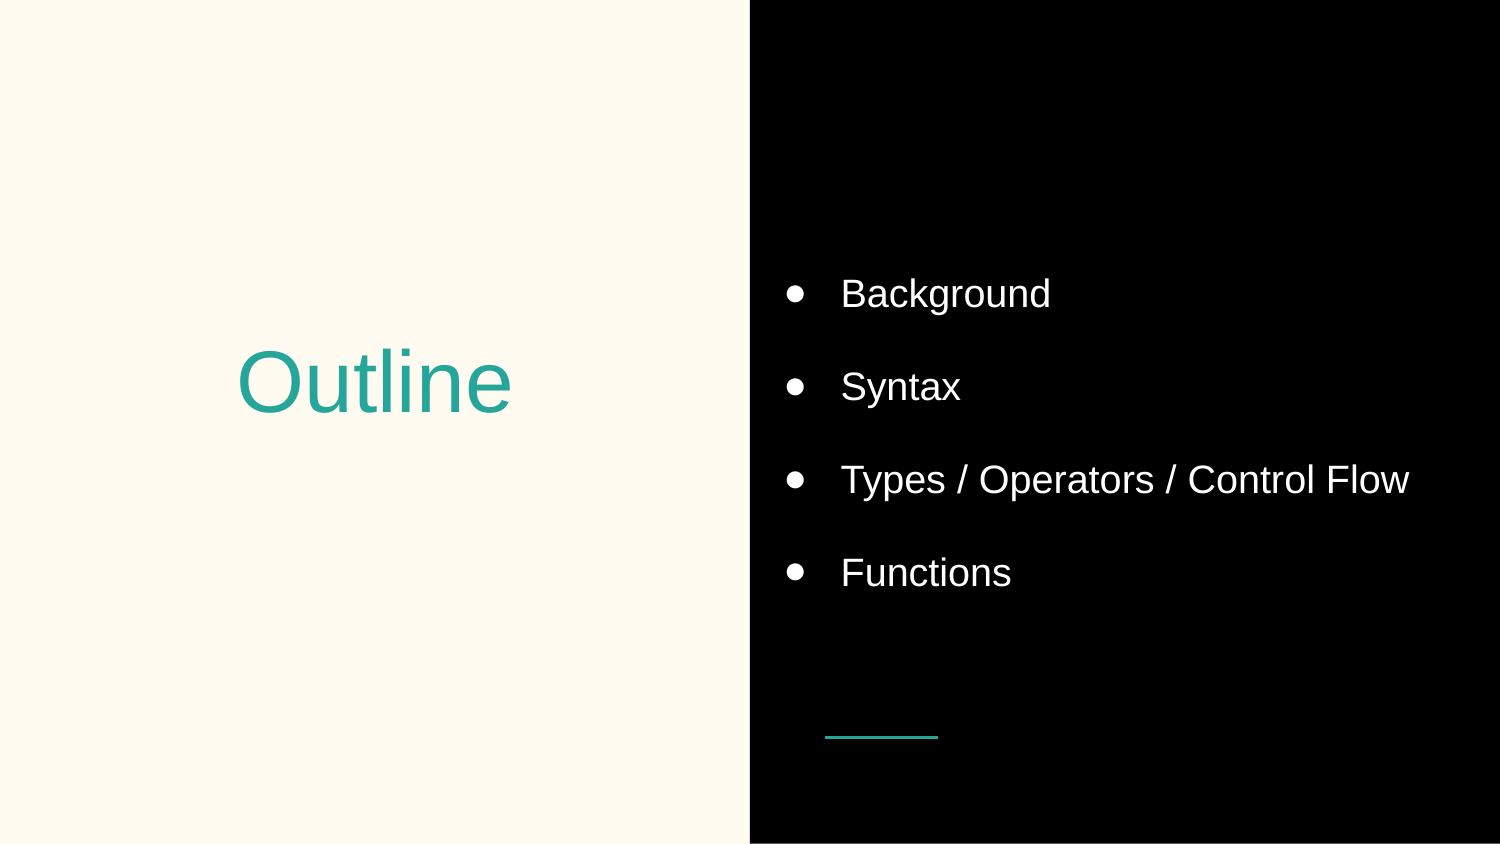

Background
Syntax
Types / Operators / Control Flow
Functions
# Outline